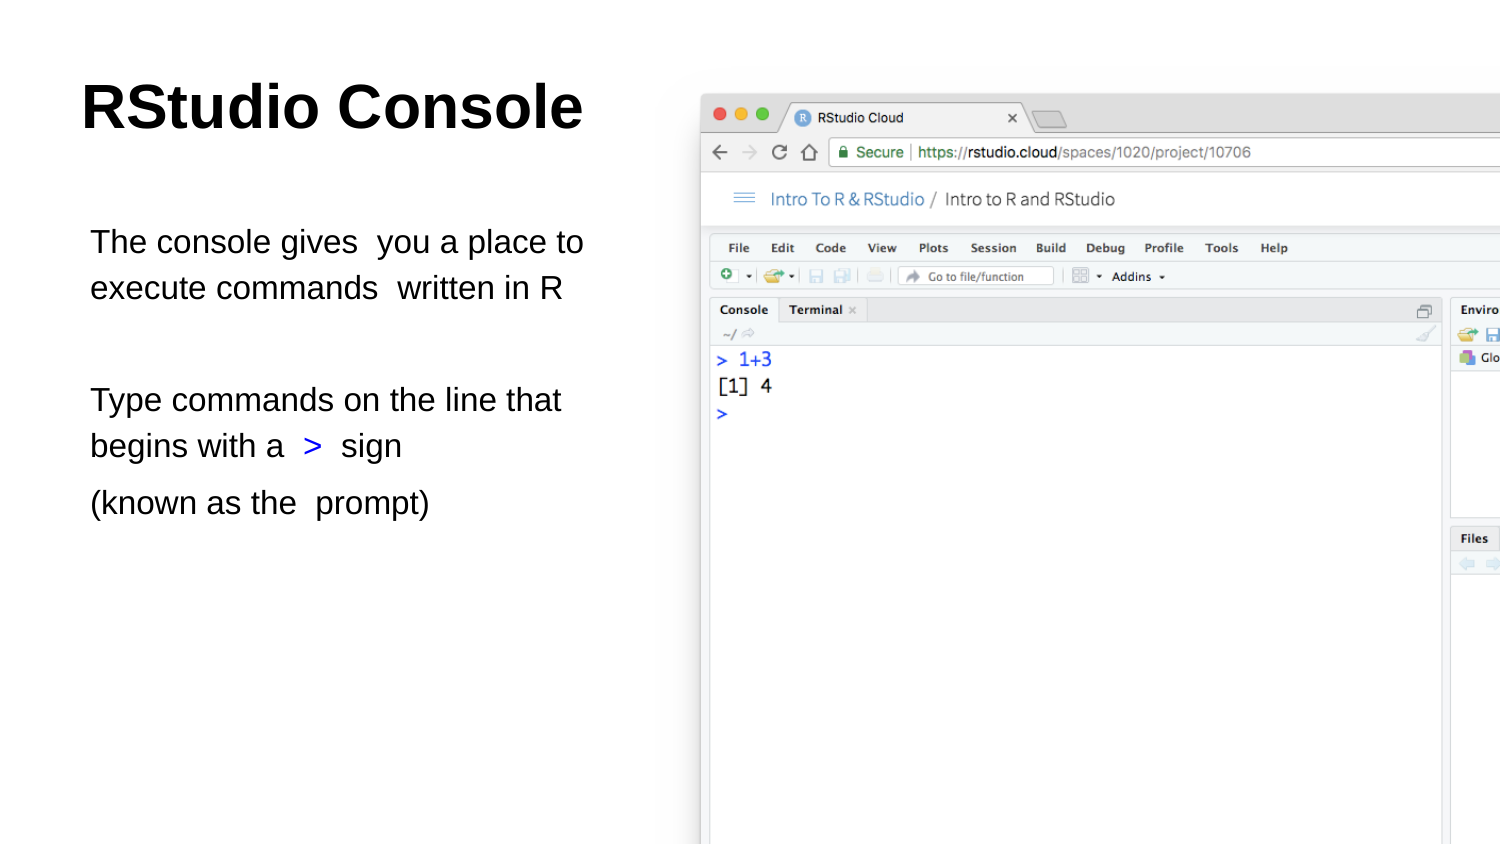

RStudio Console

The console gives  you a place to  execute commands  written in R

Type commands on the line that begins with a  >  sign
(known as the  prompt)